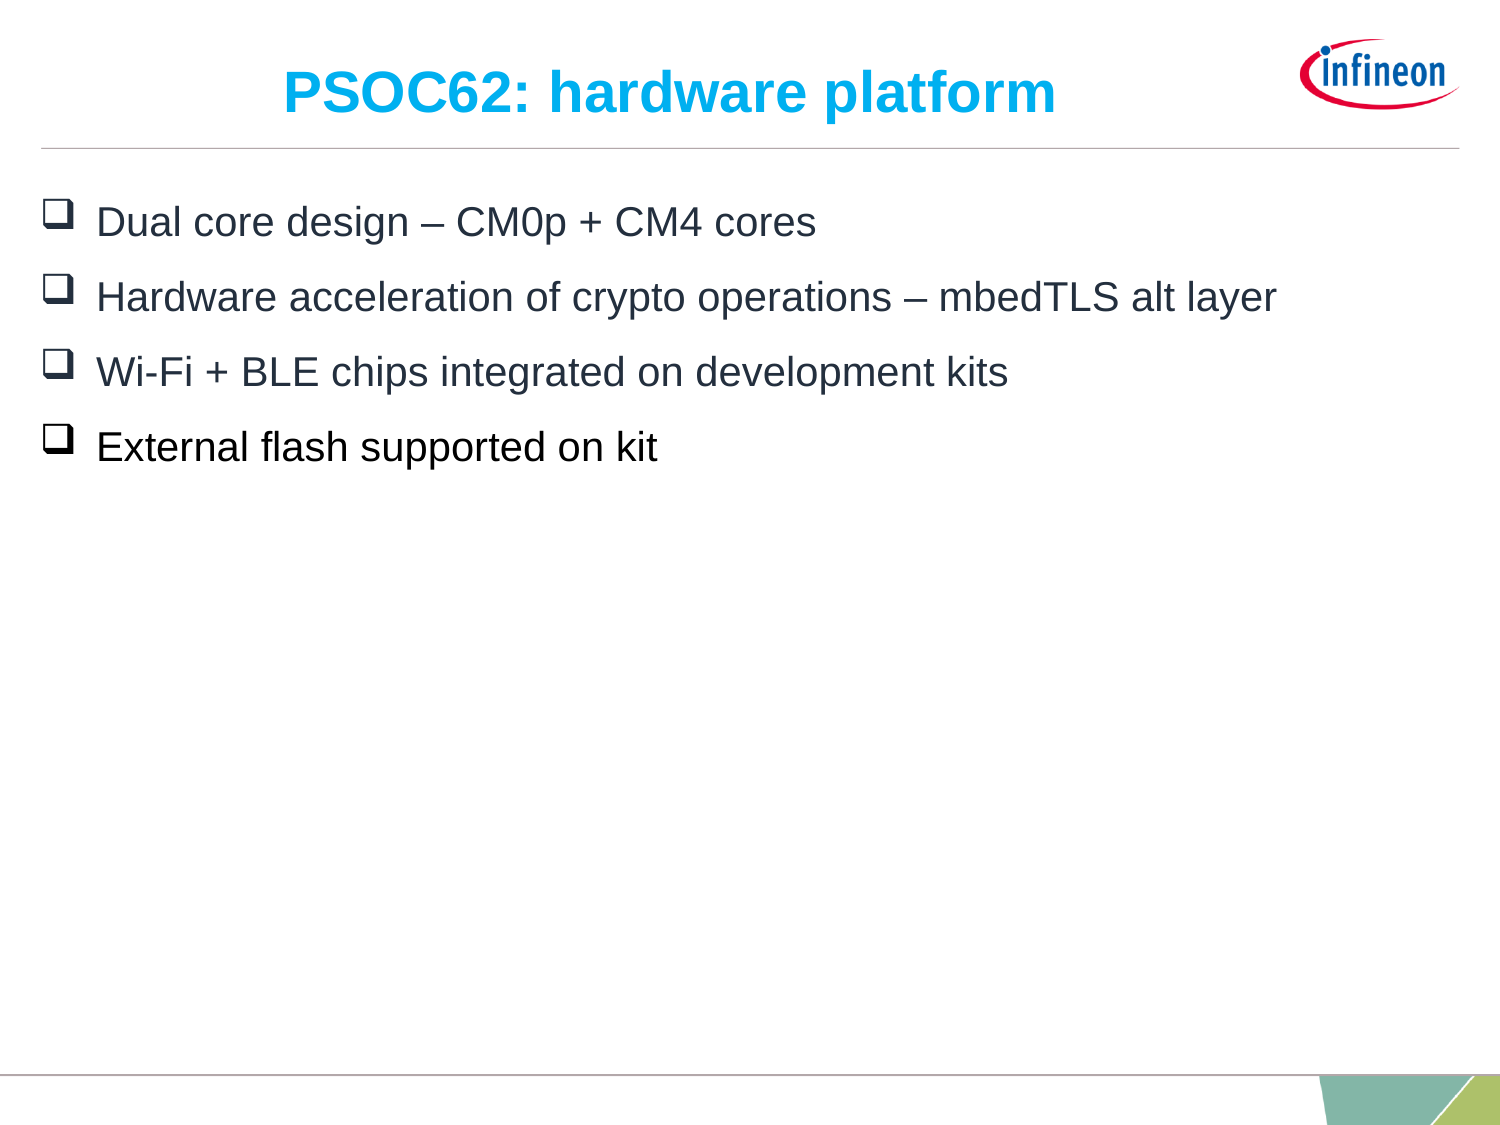

# PSOC62: hardware platform
Dual core design – CM0p + CM4 cores
Hardware acceleration of crypto operations – mbedTLS alt layer
Wi-Fi + BLE chips integrated on development kits
External flash supported on kit